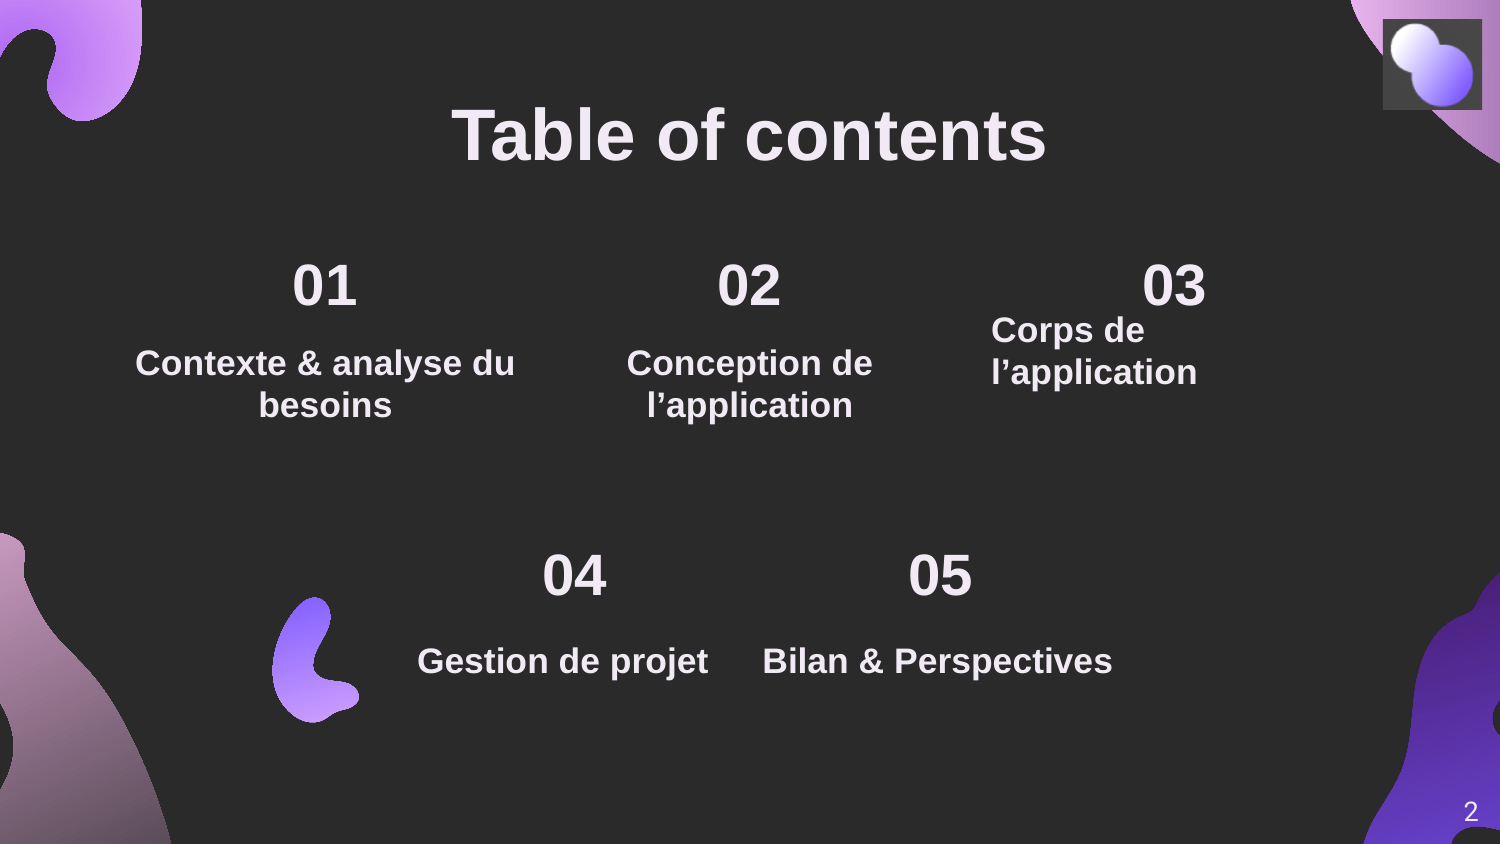

# Table of contents
01
02
03
Contexte & analyse du besoins
Conception de l’application
Corps de l’application
04
05

Gestion de projet
Bilan & Perspectives
2